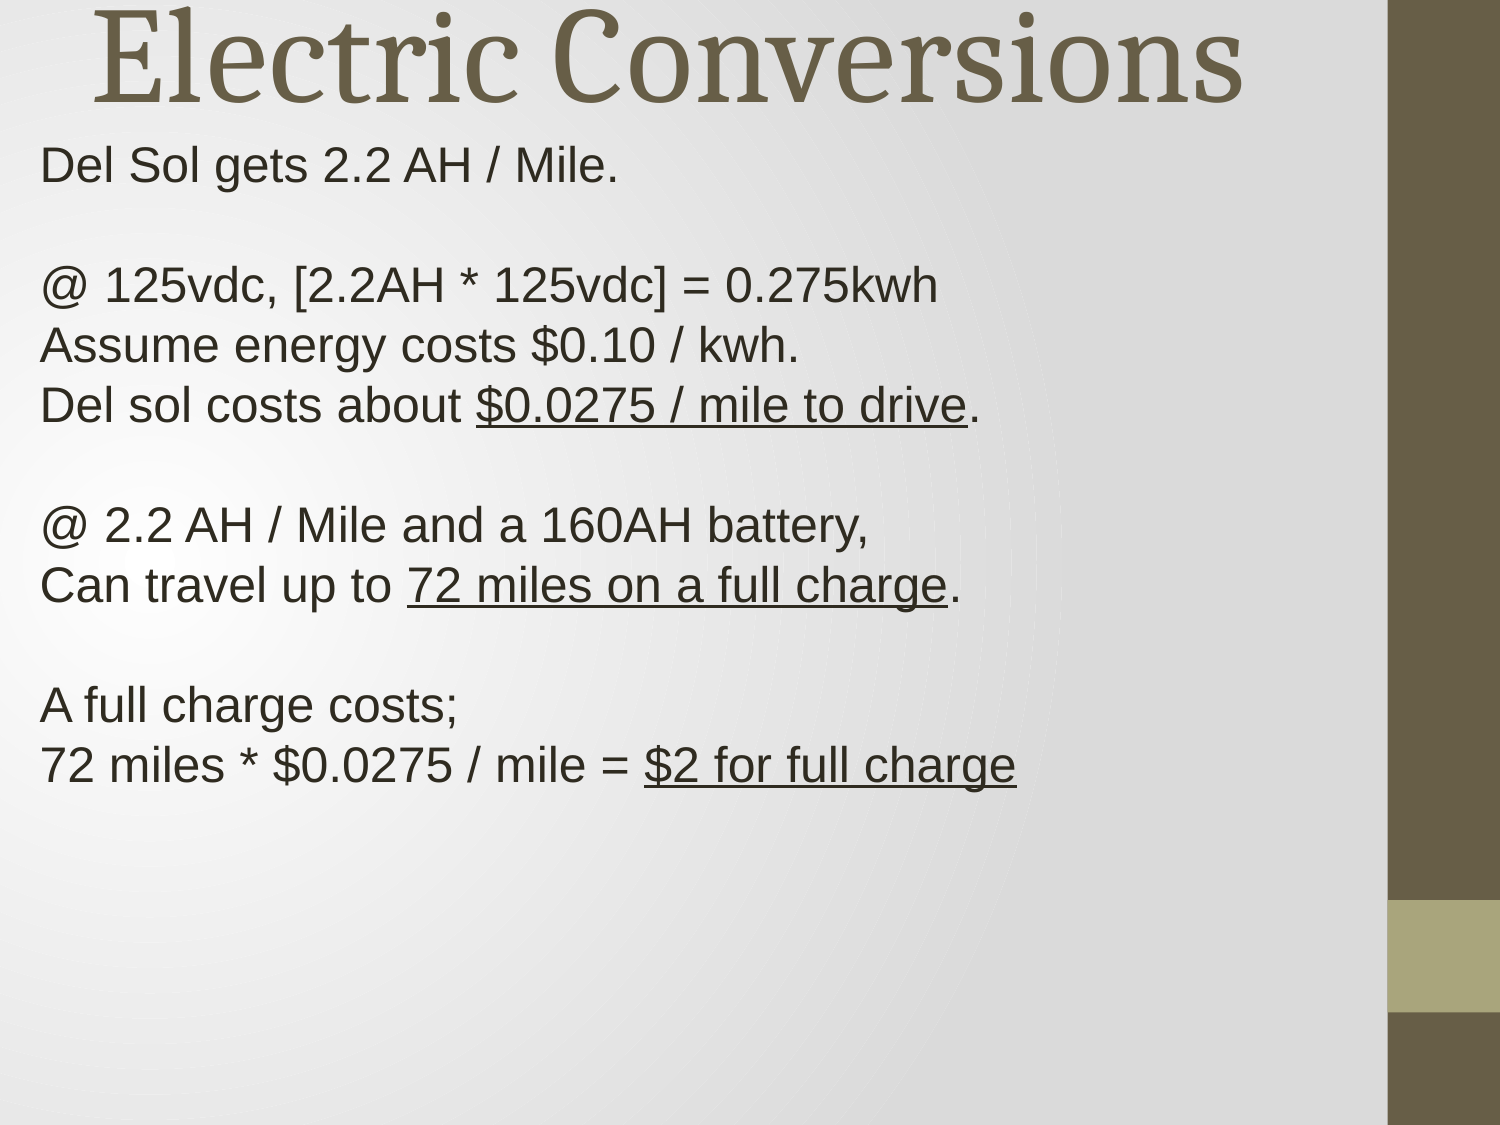

# Electric Conversions
Del Sol gets 2.2 AH / Mile.

@ 125vdc, [2.2AH * 125vdc] = 0.275kwh
Assume energy costs $0.10 / kwh.
Del sol costs about $0.0275 / mile to drive.

@ 2.2 AH / Mile and a 160AH battery,
Can travel up to 72 miles on a full charge.

A full charge costs;
72 miles * $0.0275 / mile = $2 for full charge